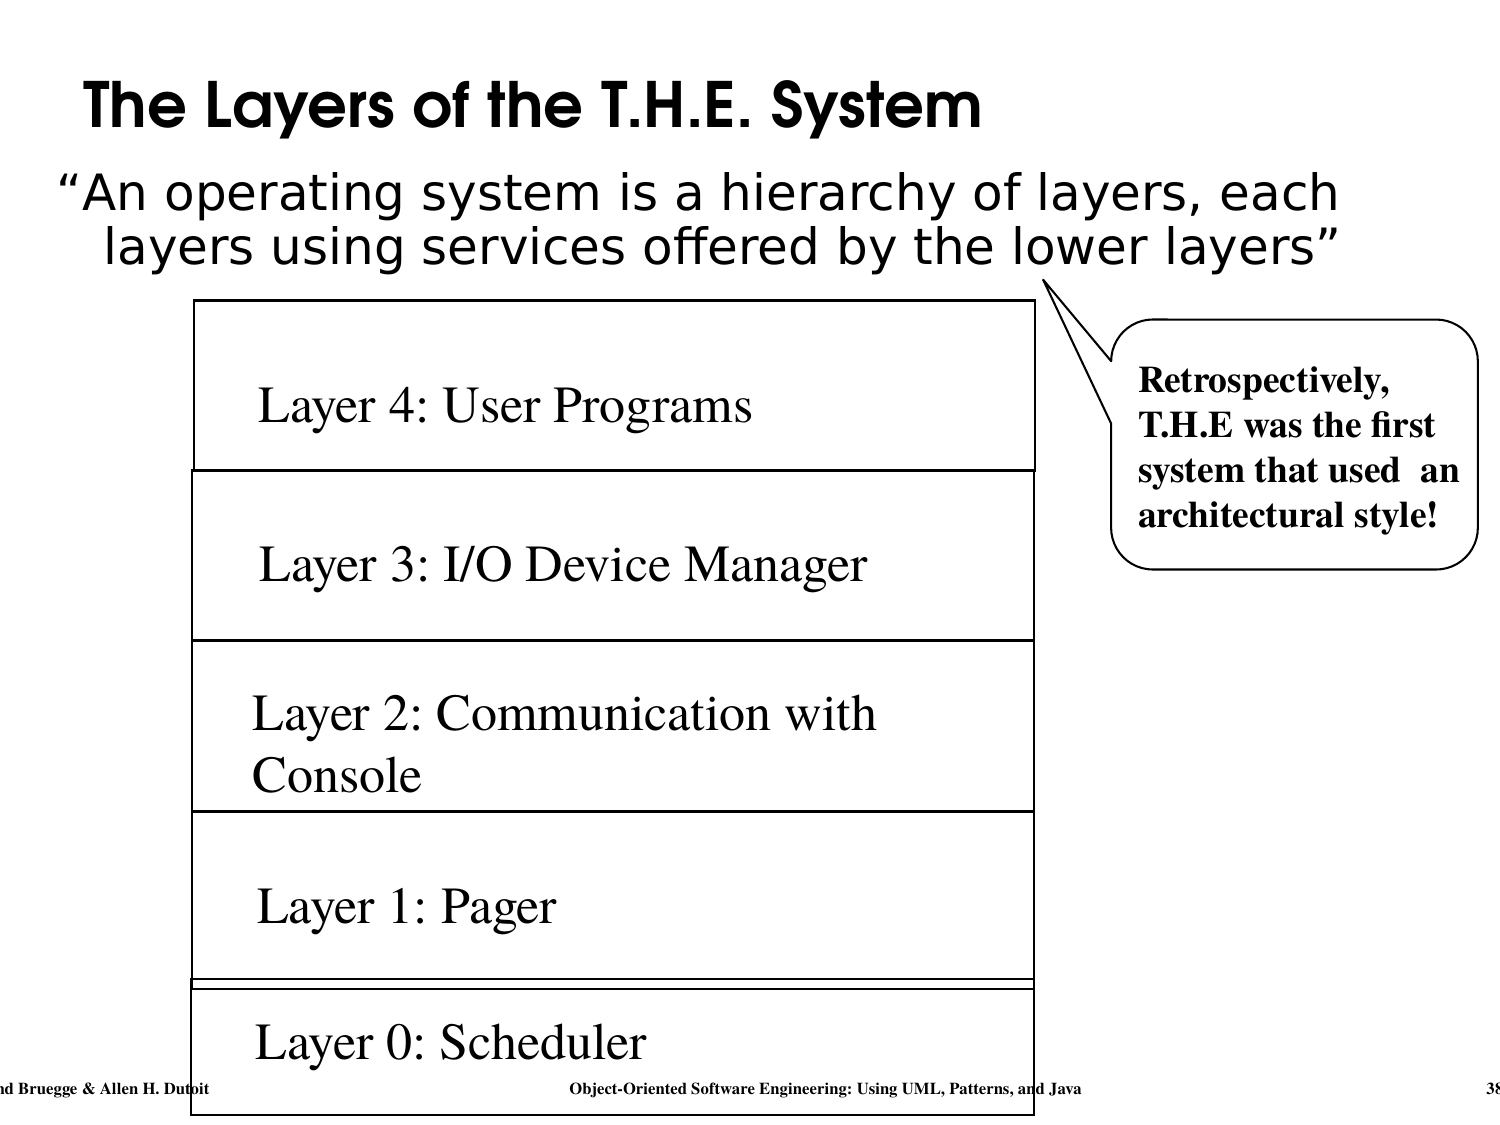

# The Layers of the T.H.E. System
“An operating system is a hierarchy of layers, each layers using services offered by the lower layers”

Layer 4: User Programs
Retrospectively,
T.H.E was the first
system that used  an
architectural style!

Layer 3: I/O Device Manager

Layer 2: Communication with Console

Layer 1: Pager

Layer 0: Scheduler